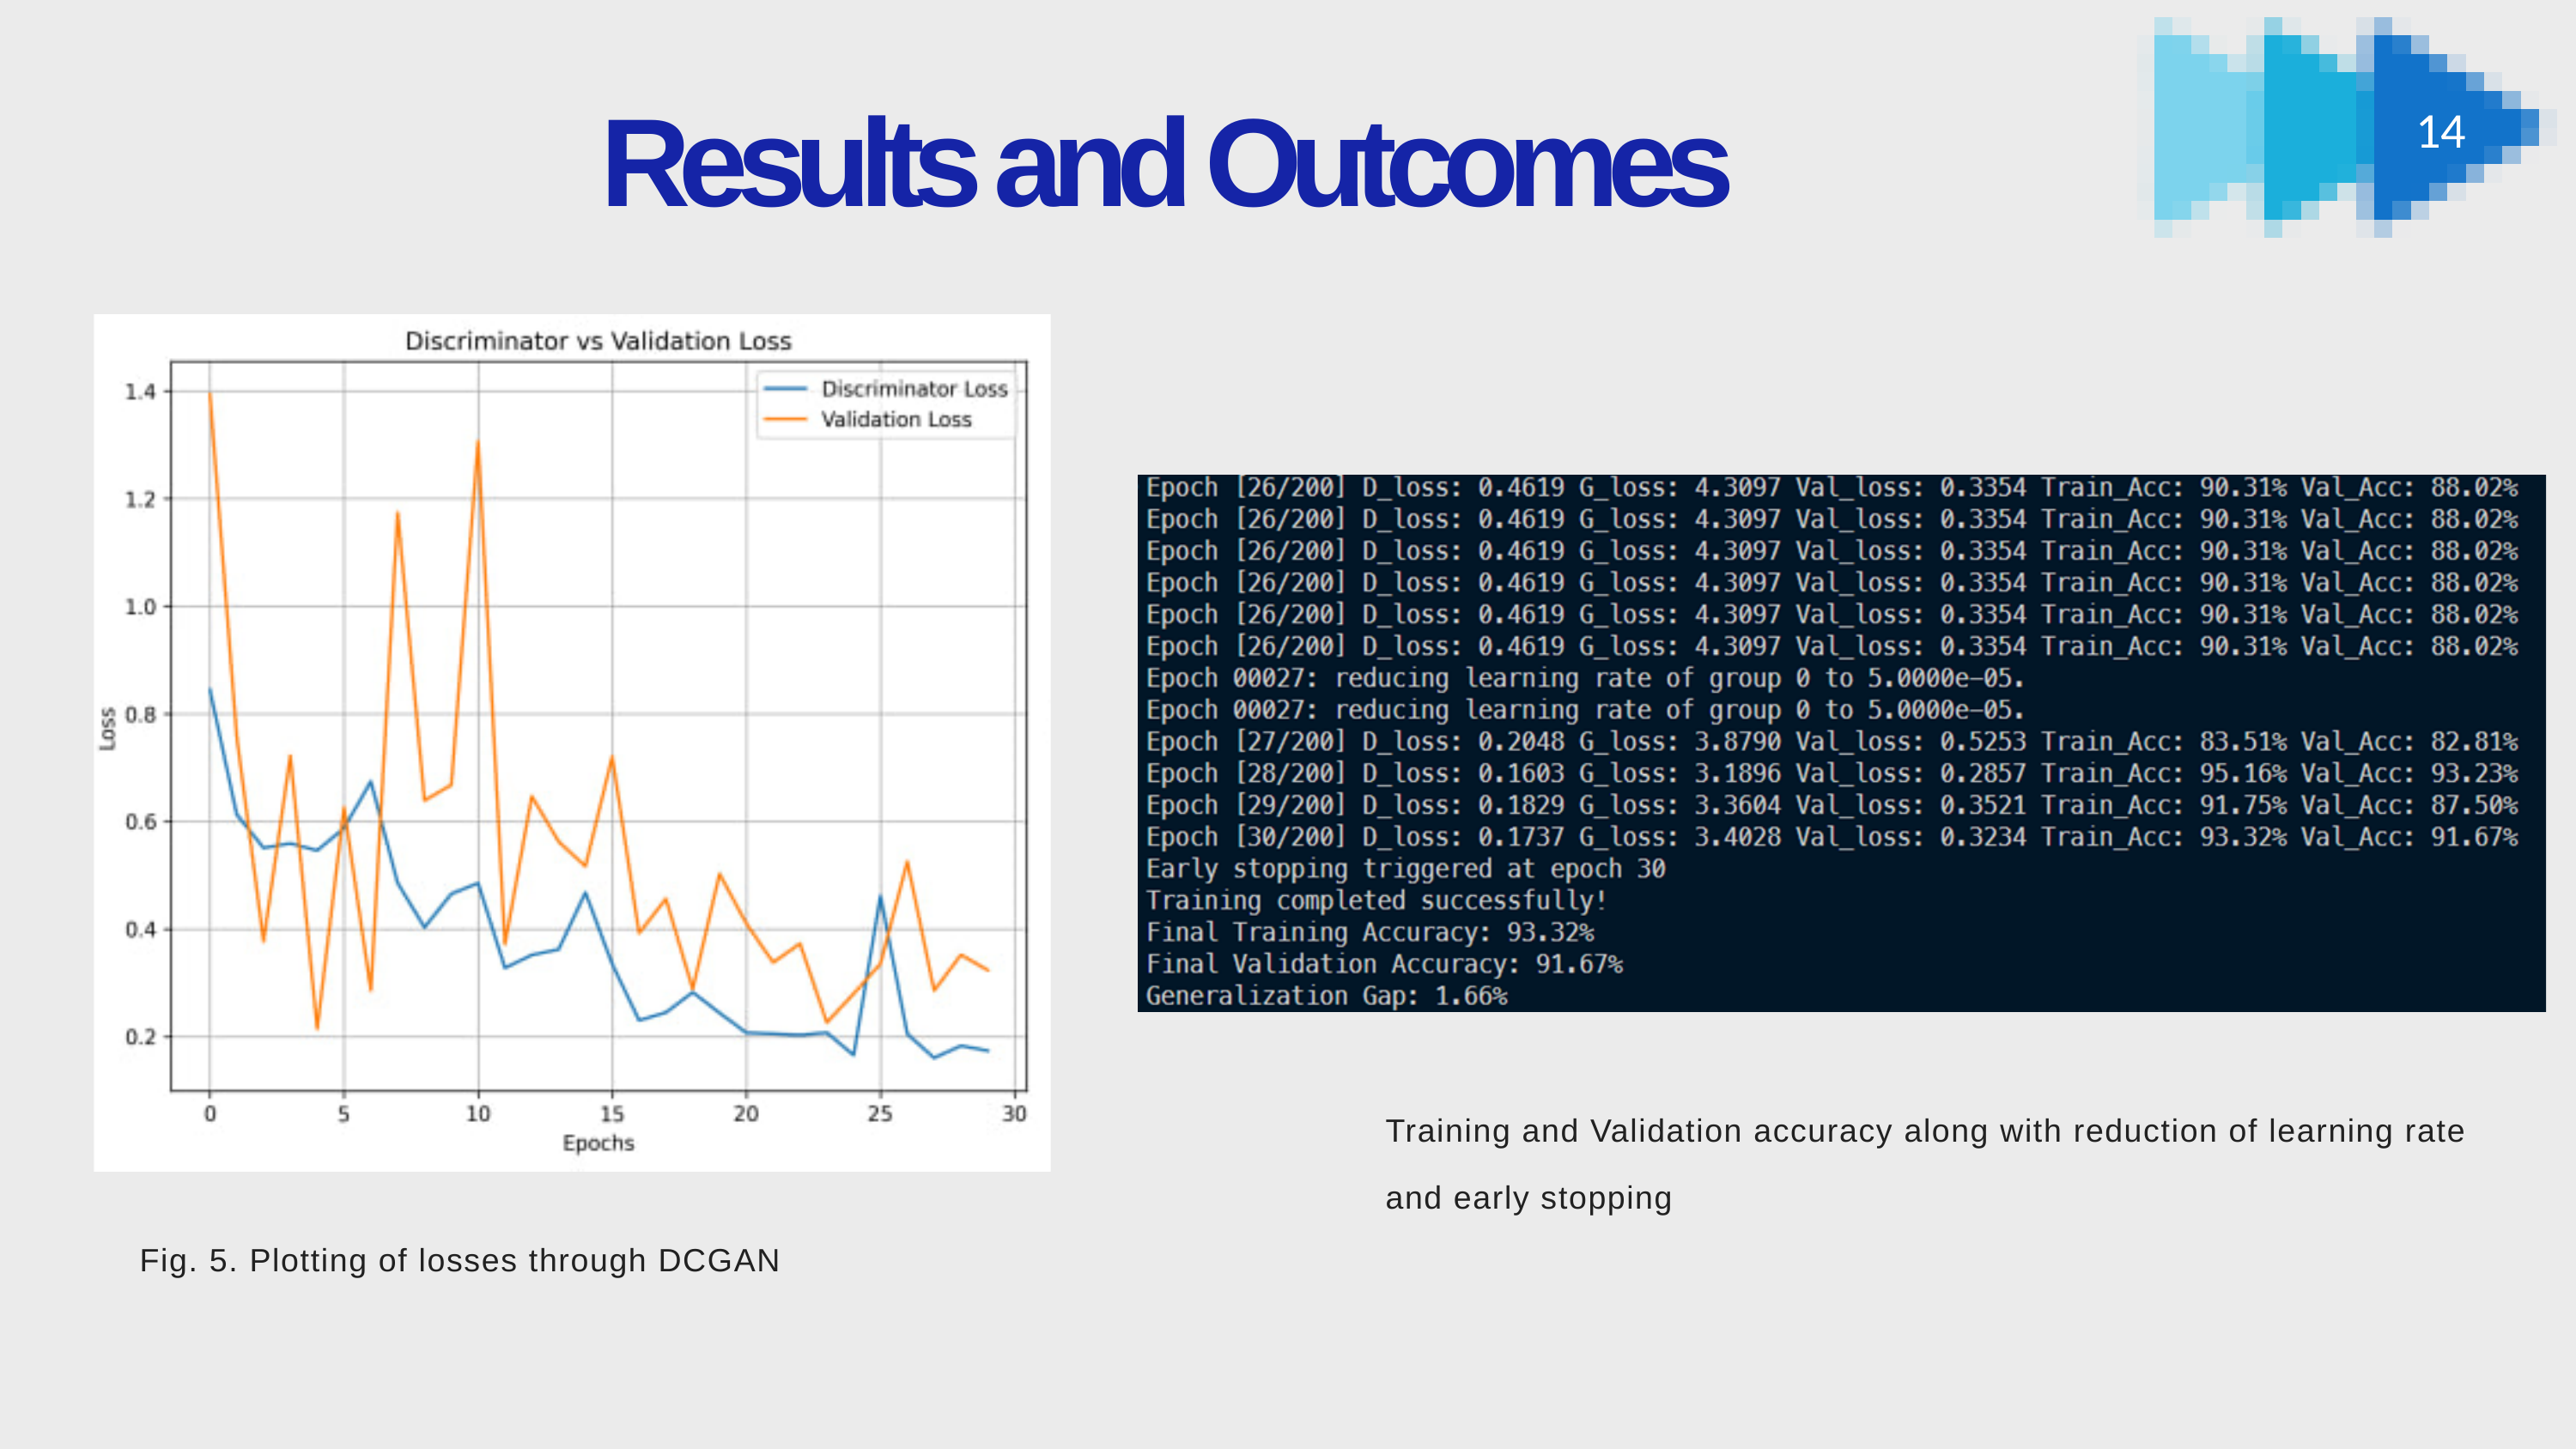

Results and Outcomes
14

Training and Validation accuracy along with reduction of learning rate and early stopping
Fig. 5. Plotting of losses through DCGAN